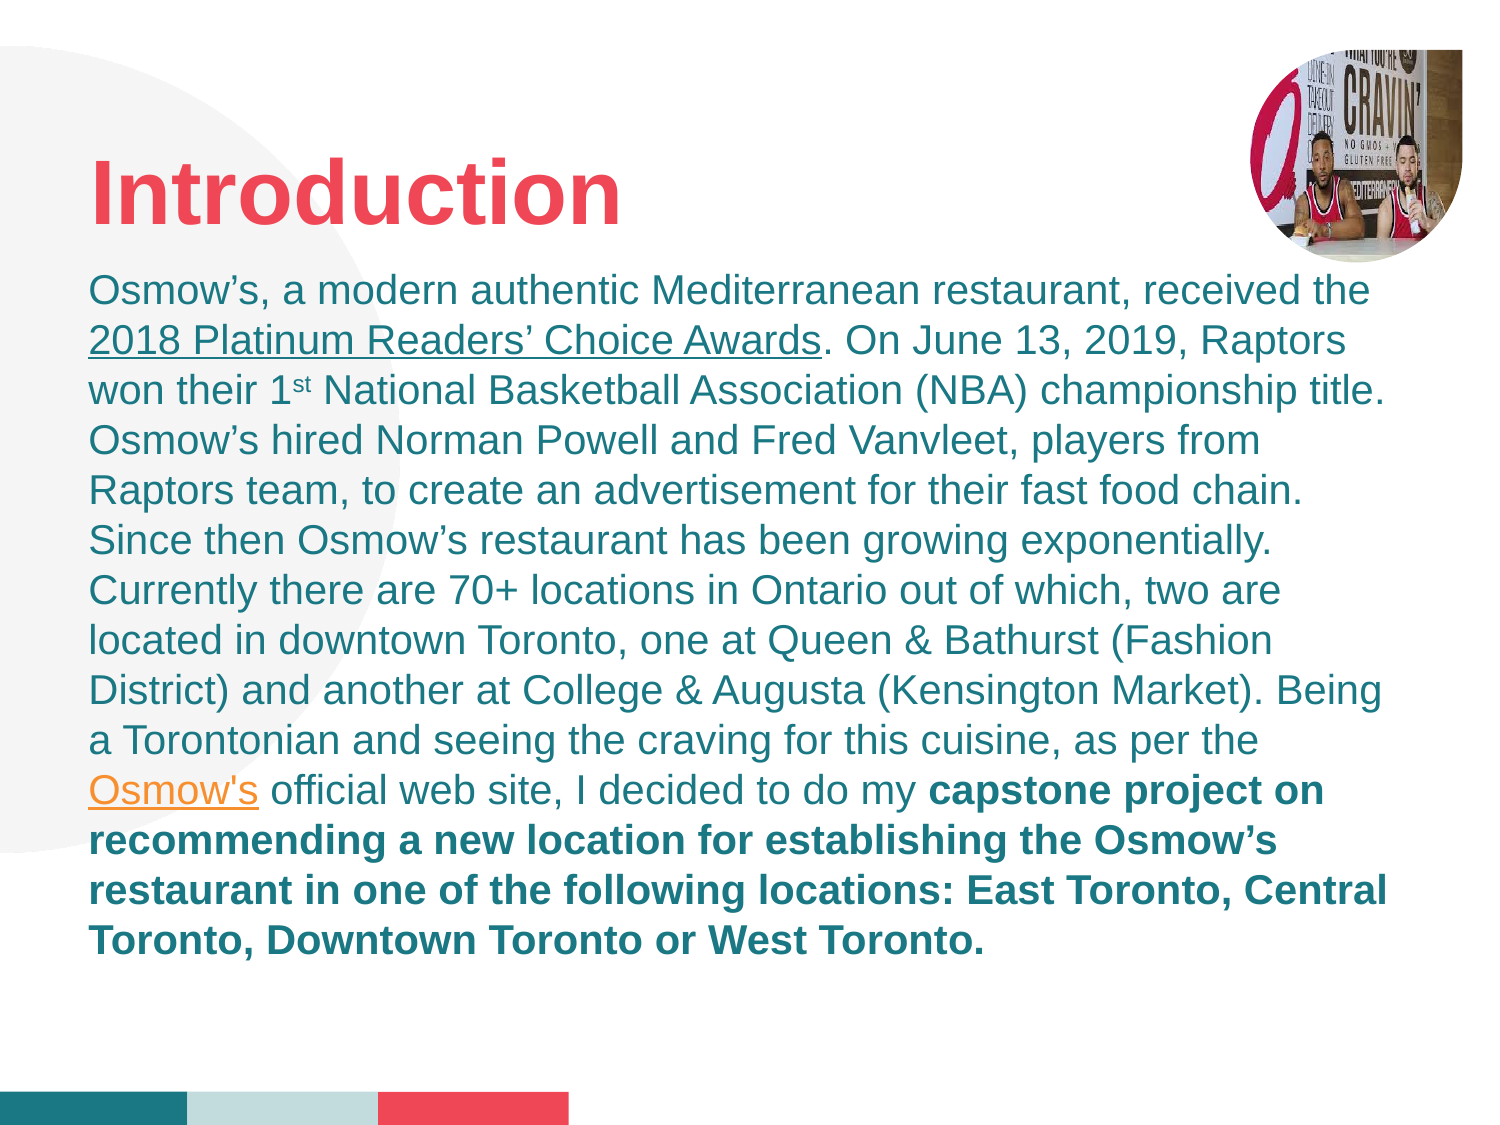

# Introduction
Osmow’s, a modern authentic Mediterranean restaurant, received the 2018 Platinum Readers’ Choice Awards. On June 13, 2019, Raptors won their 1st National Basketball Association (NBA) championship title. Osmow’s hired Norman Powell and Fred Vanvleet, players from Raptors team, to create an advertisement for their fast food chain. Since then Osmow’s restaurant has been growing exponentially. Currently there are 70+ locations in Ontario out of which, two are located in downtown Toronto, one at Queen & Bathurst (Fashion District) and another at College & Augusta (Kensington Market). Being a Torontonian and seeing the craving for this cuisine, as per the Osmow's official web site, I decided to do my capstone project on recommending a new location for establishing the Osmow’s restaurant in one of the following locations: East Toronto, Central Toronto, Downtown Toronto or West Toronto.